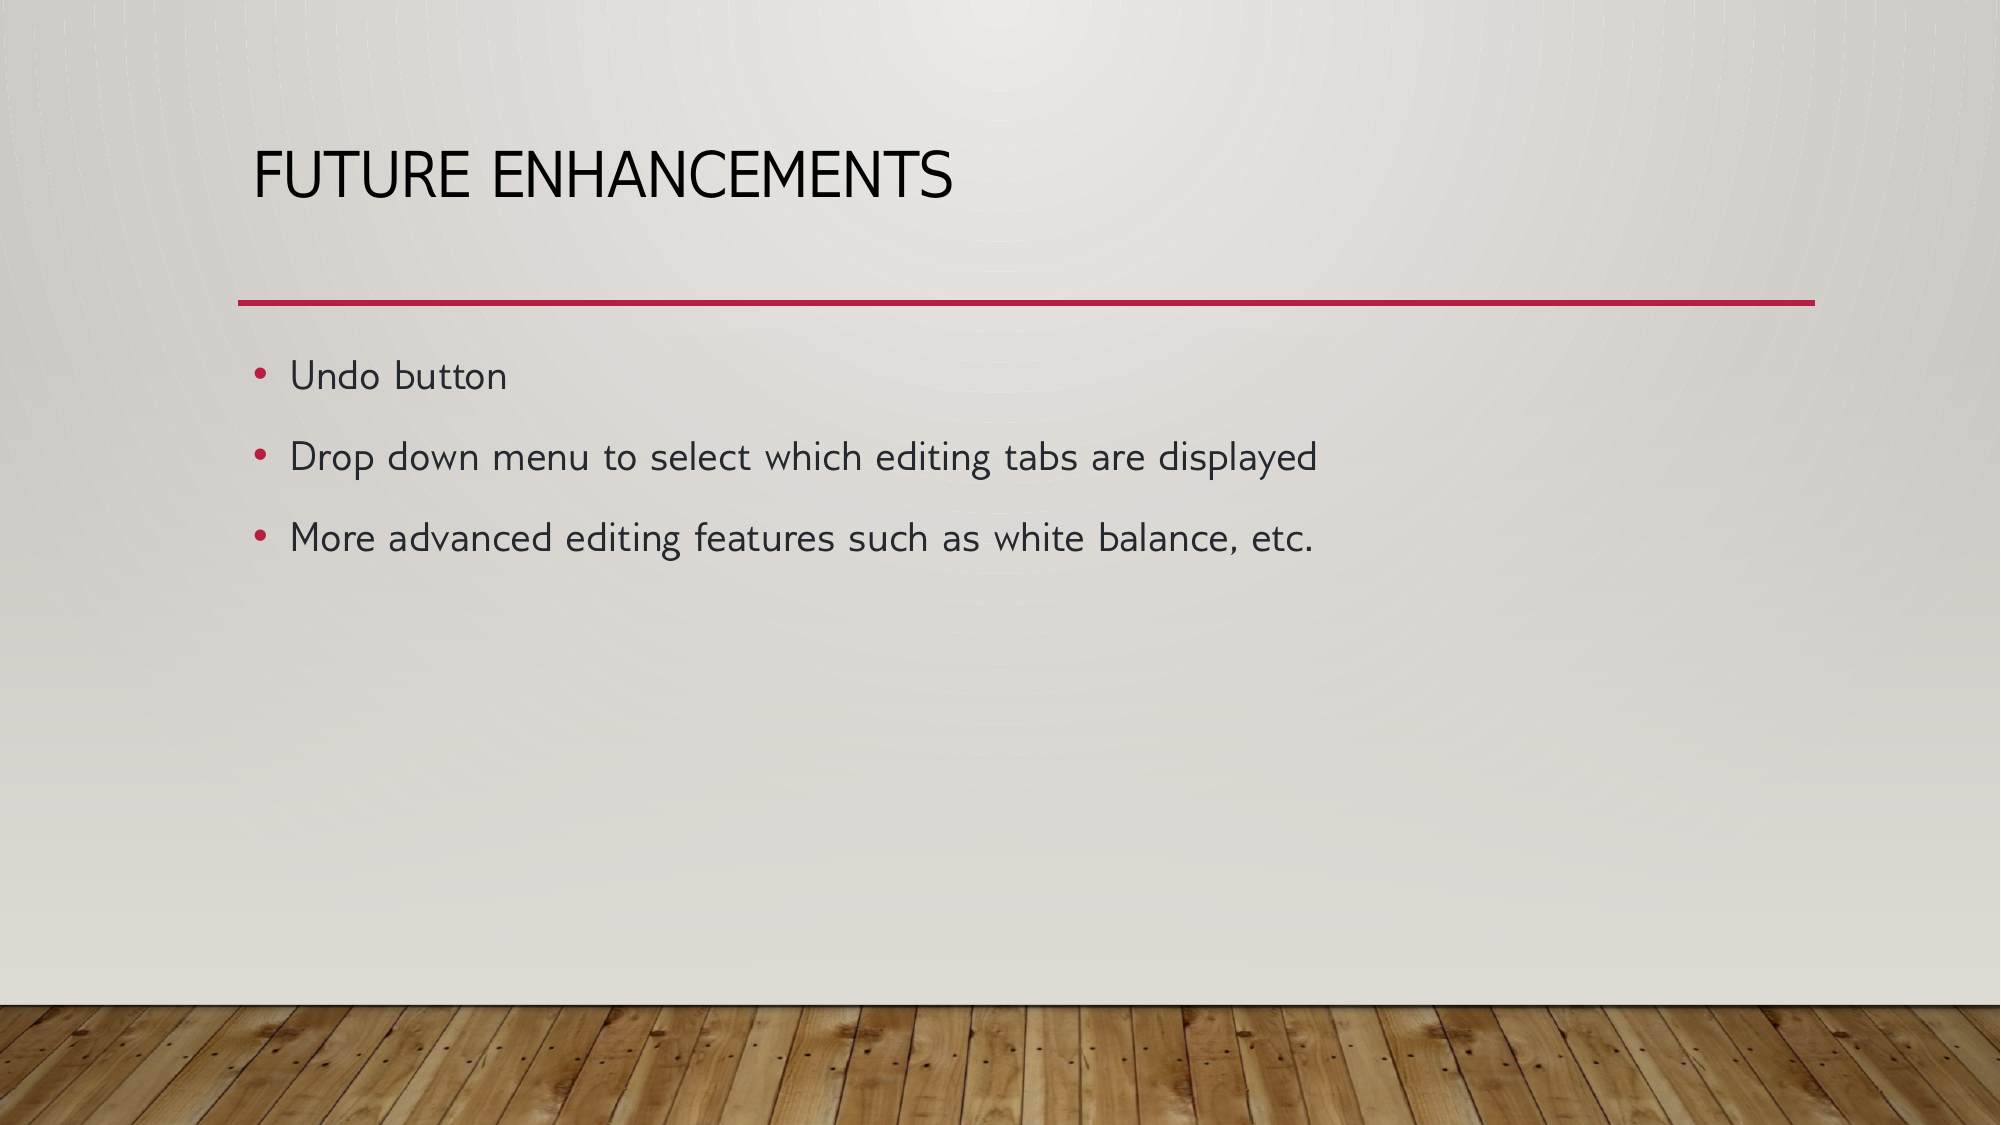

# Future enhancements
Undo button
Drop down menu to select which editing tabs are displayed
More advanced editing features such as white balance, etc.